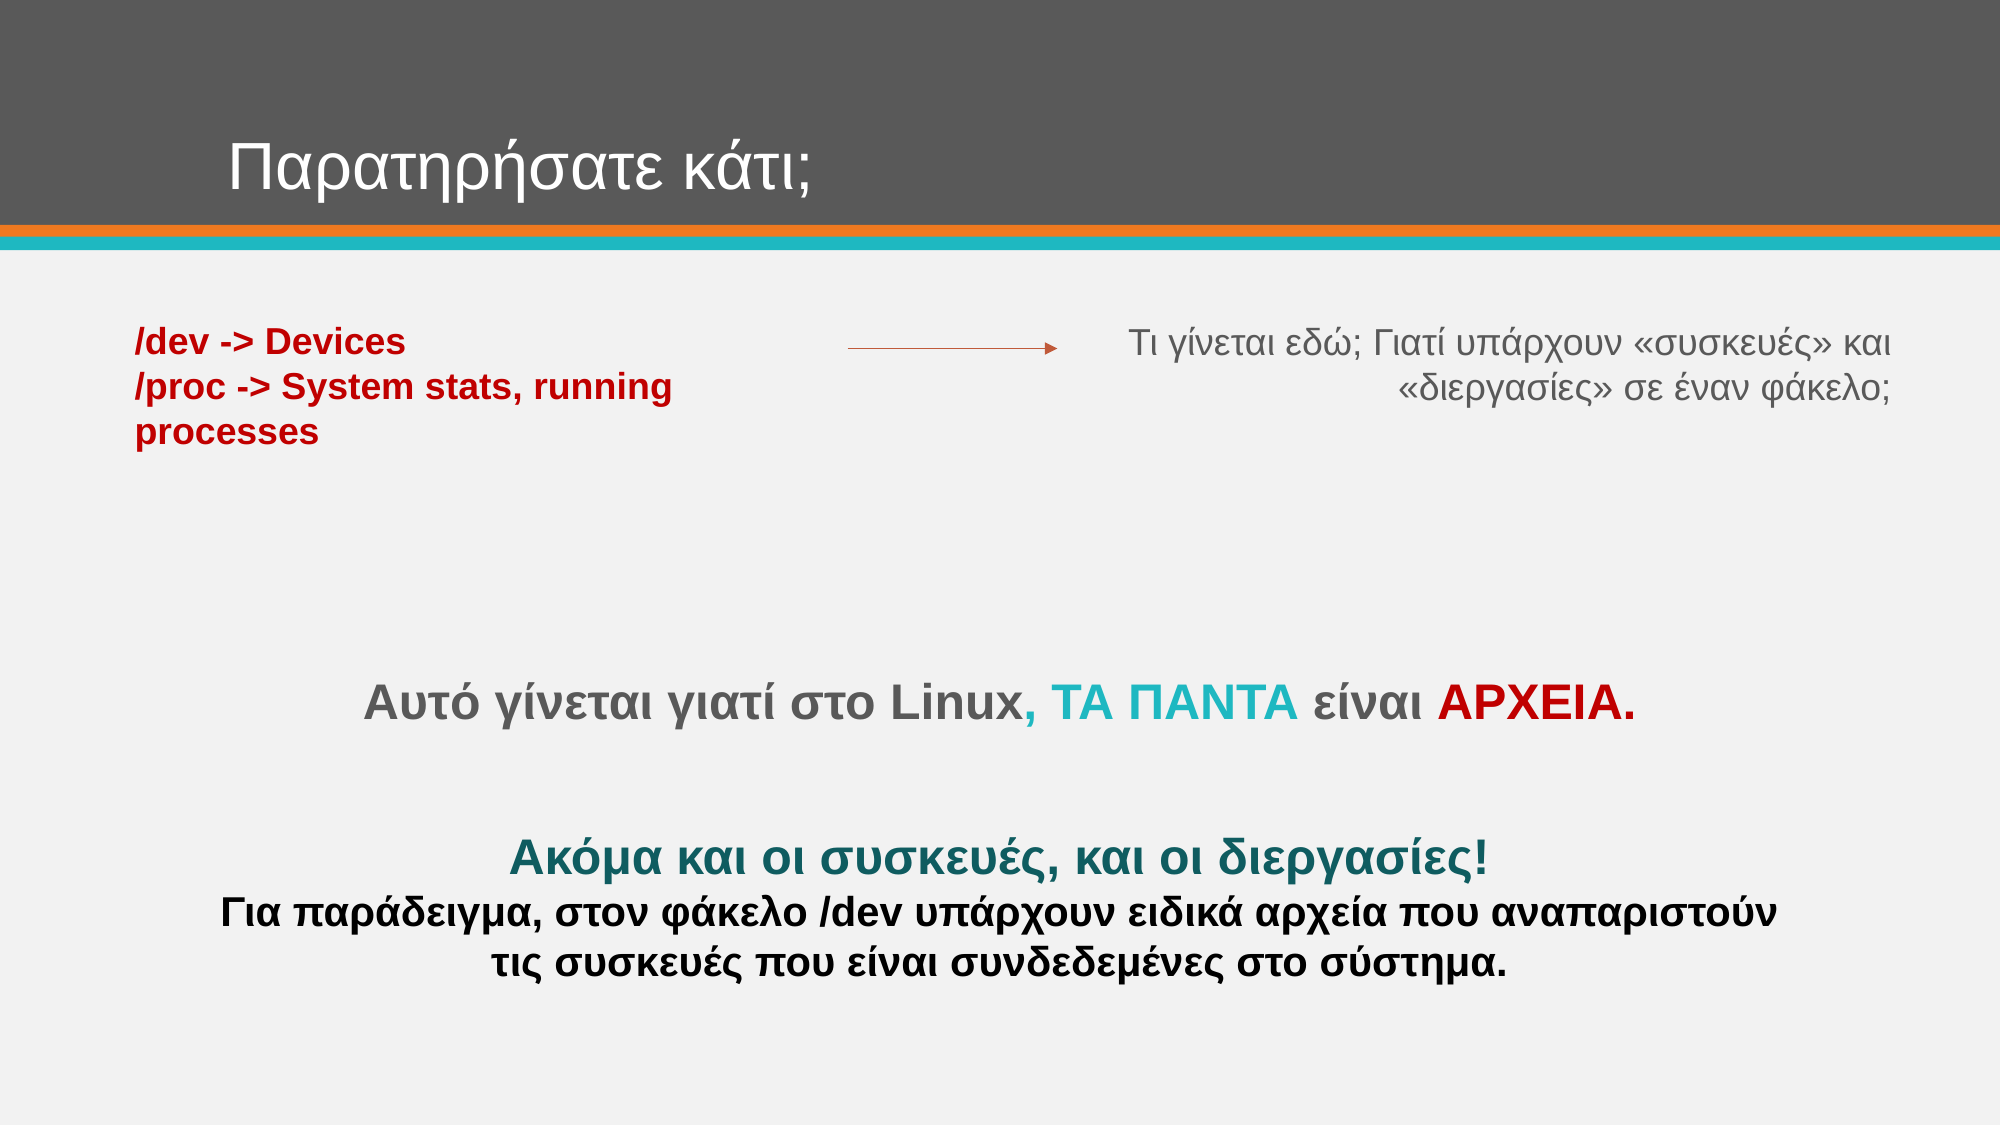

# Παρατηρήσατε κάτι;
/dev -> Devices
/proc -> System stats, running processes

Τι γίνεται εδώ; Γιατί υπάρχουν «συσκευές» και «διεργασίες» σε έναν φάκελο;
Αυτό γίνεται γιατί στο Linux, ΤΑ ΠΑΝΤΑ είναι ΑΡΧΕΙΑ.
Ακόμα και οι συσκευές, και οι διεργασίες!
Για παράδειγμα, στον φάκελο /dev υπάρχουν ειδικά αρχεία που αναπαριστούν τις συσκευές που είναι συνδεδεμένες στο σύστημα.